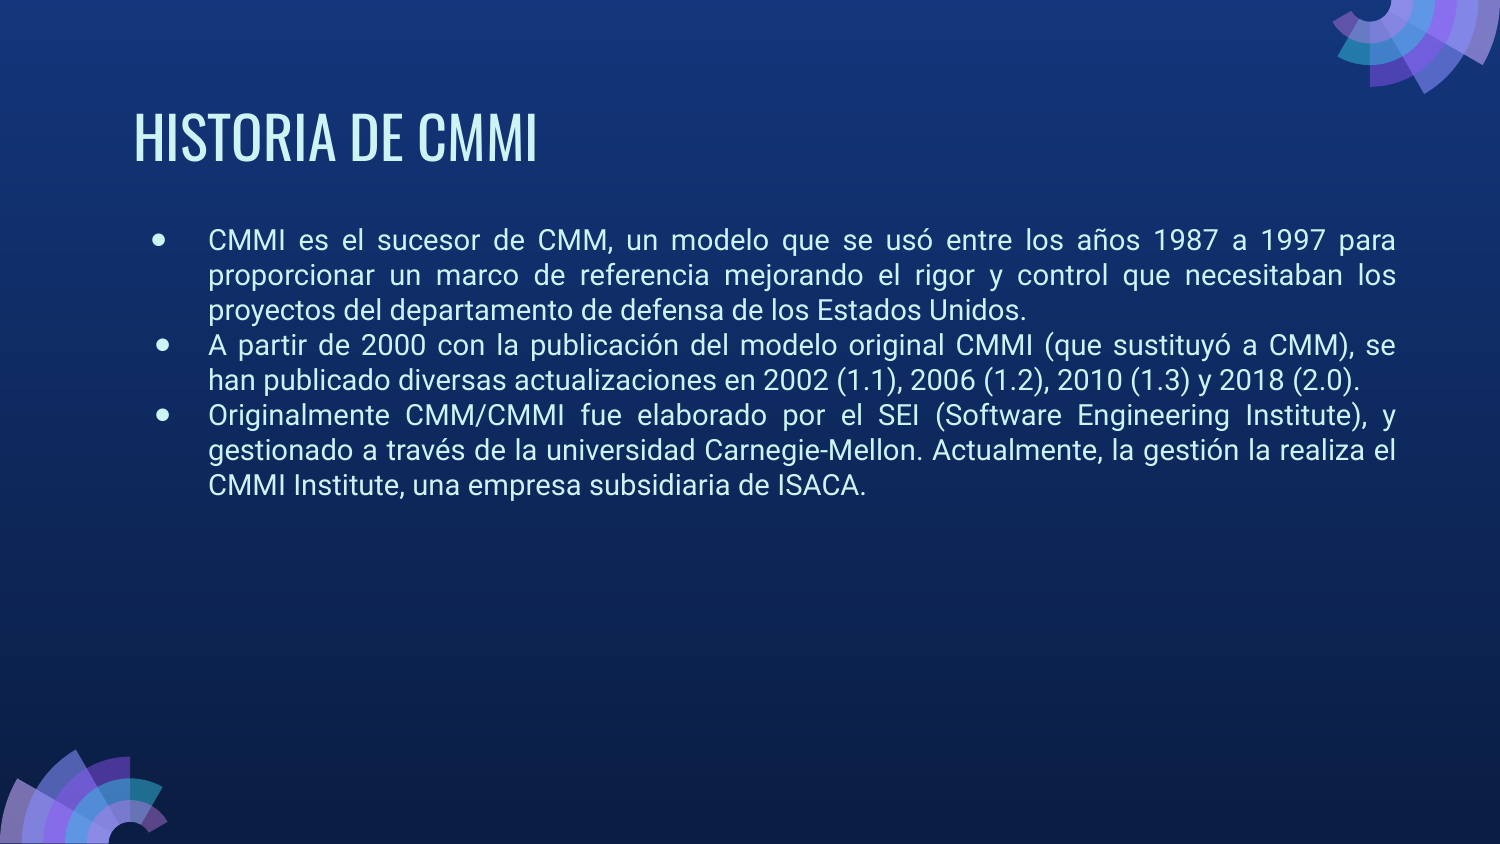

# HISTORIA DE CMMI

CMMI es el sucesor de CMM, un modelo que se usó entre los años 1987 a 1997 para proporcionar un marco de referencia mejorando el rigor y control que necesitaban los proyectos del departamento de defensa de los Estados Unidos.
A partir de 2000 con la publicación del modelo original CMMI (que sustituyó a CMM), se han publicado diversas actualizaciones en 2002 (1.1), 2006 (1.2), 2010 (1.3) y 2018 (2.0).
Originalmente CMM/CMMI fue elaborado por el SEI (Software Engineering Institute), y gestionado a través de la universidad Carnegie-Mellon. Actualmente, la gestión la realiza el CMMI Institute, una empresa subsidiaria de ISACA.